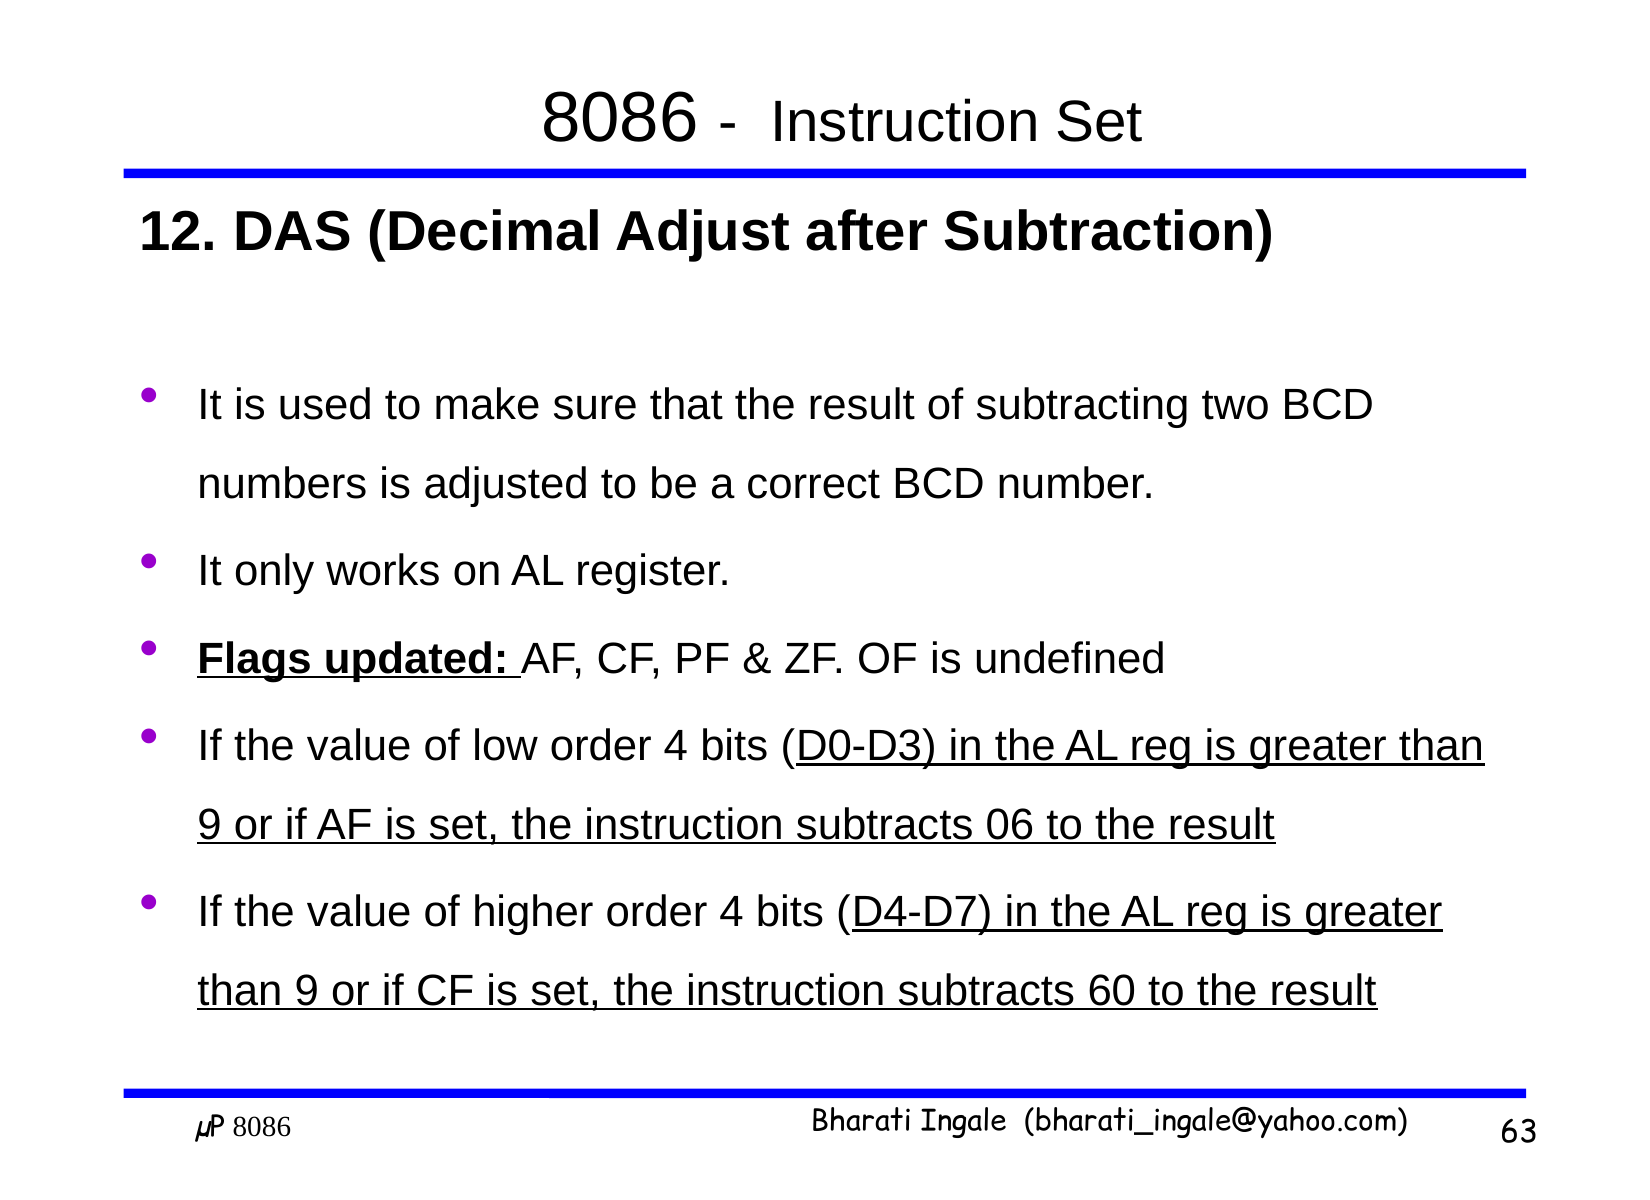

# 8086 -  Instruction Set
12. DAS (Decimal Adjust after Subtraction)

It is used to make sure that the result of subtracting two BCD numbers is adjusted to be a correct BCD number.
It only works on AL register.
Flags updated: AF, CF, PF & ZF. OF is undefined
If the value of low order 4 bits (D0-D3) in the AL reg is greater than 9 or if AF is set, the instruction subtracts 06 to the result
If the value of higher order 4 bits (D4-D7) in the AL reg is greater than 9 or if CF is set, the instruction subtracts 60 to the result

63